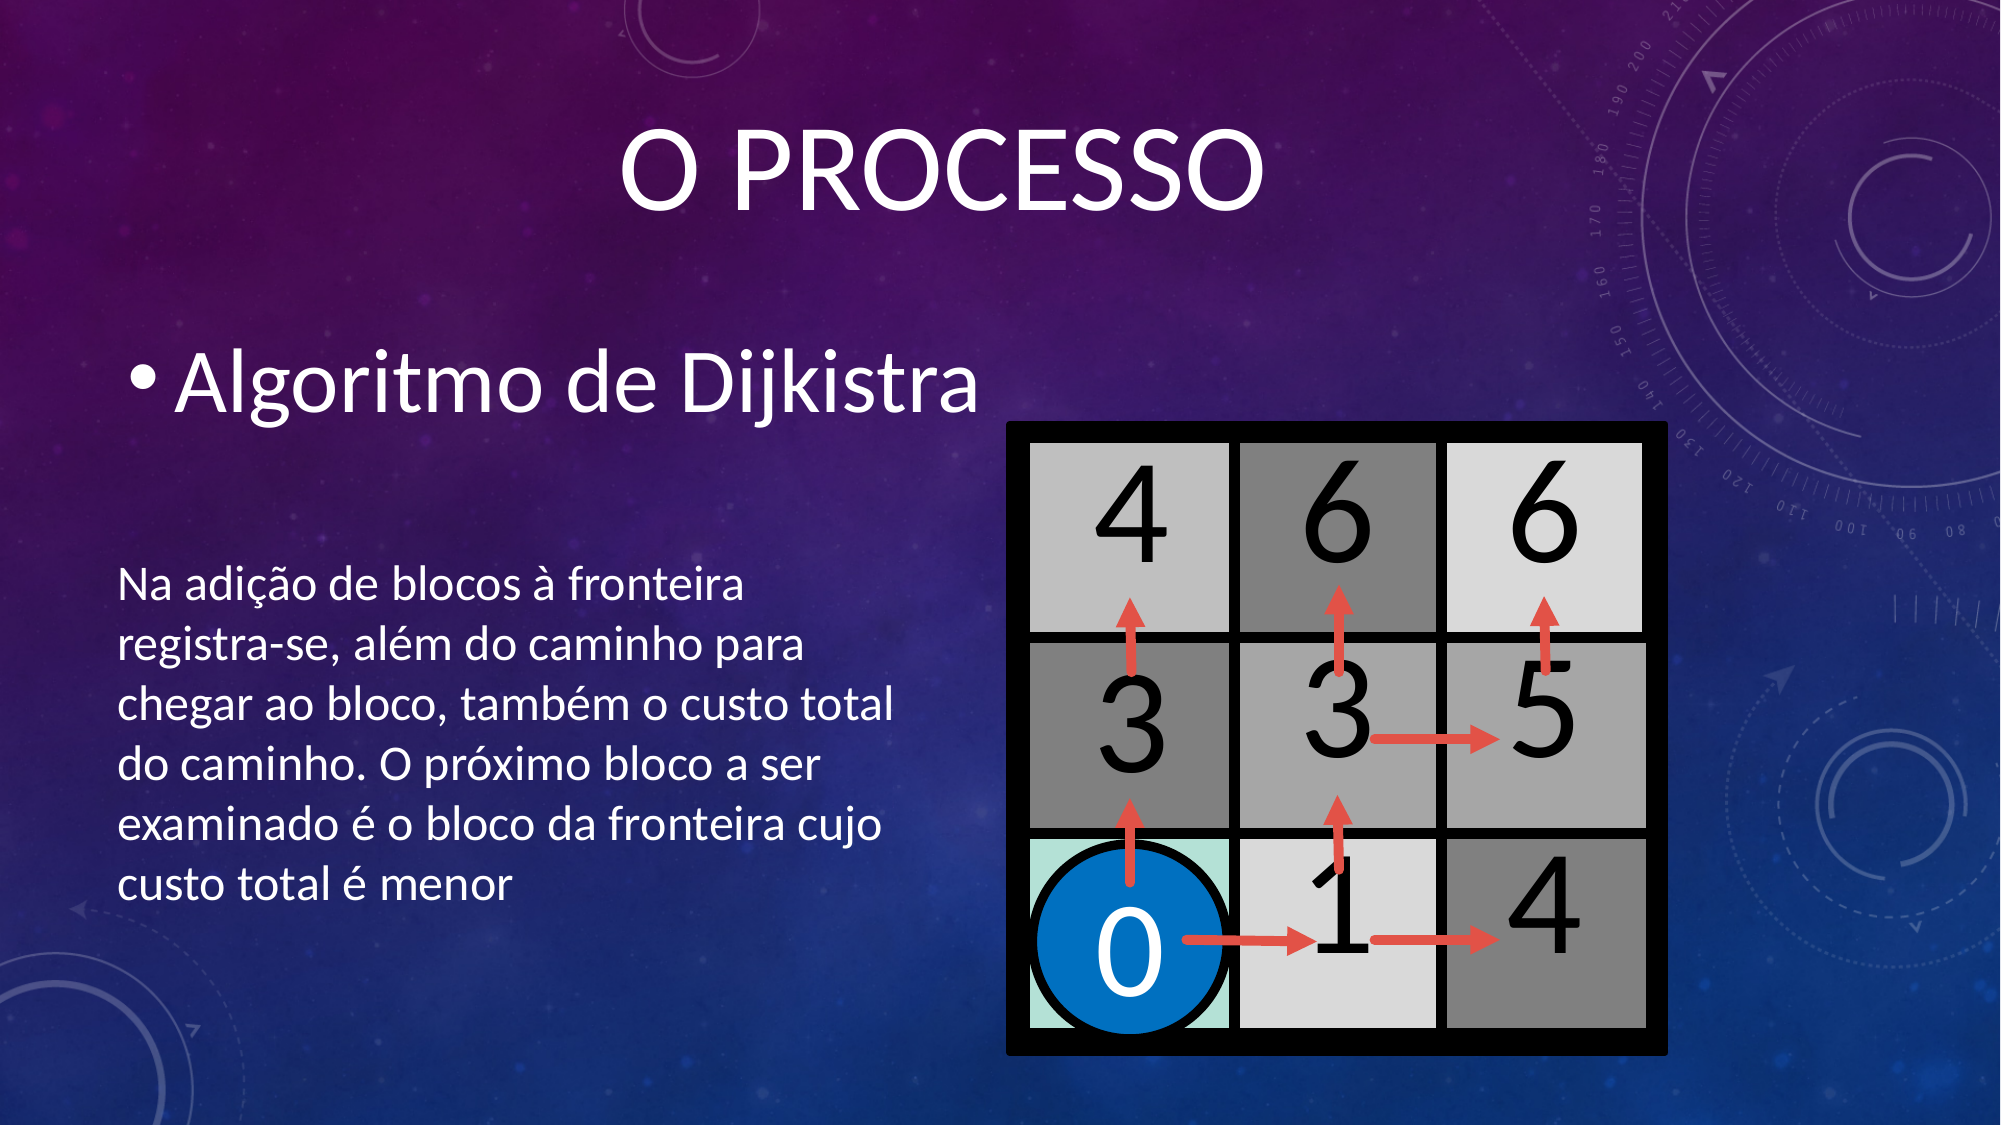

# O PROCESSO
Algoritmo de Dijkistra

| 4 | 6 | 6 |
| --- | --- | --- |
| 3 | 3 | 5 |
|  | 1 | 4 |
Na adição de blocos à fronteira registra-se, além do caminho para chegar ao bloco, também o custo total do caminho. O próximo bloco a ser examinado é o bloco da fronteira cujo custo total é menor

0